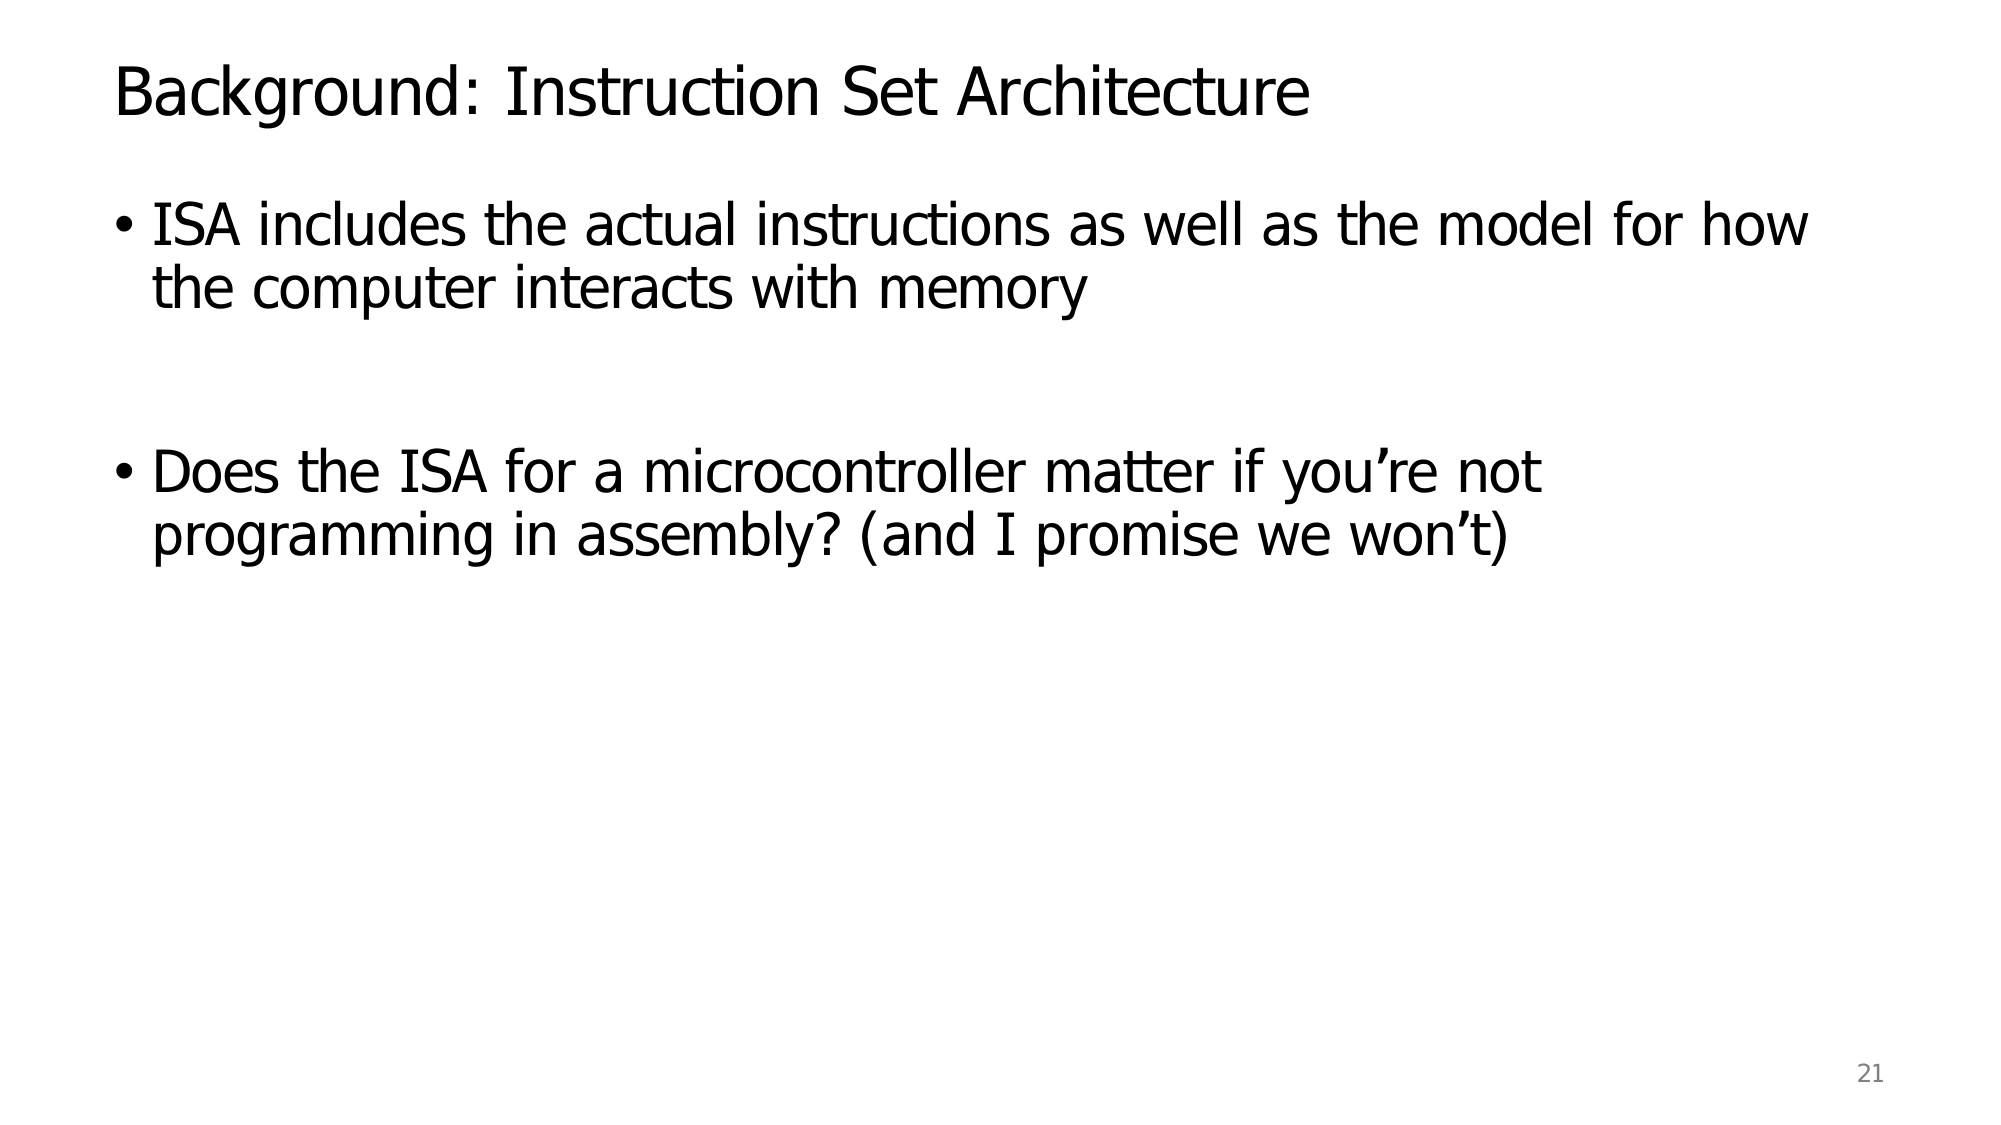

# Background: Instruction Set Architecture
ISA includes the actual instructions as well as the model for how the computer interacts with memory

Does the ISA for a microcontroller matter if you’re not programming in assembly? (and I promise we won’t)
21